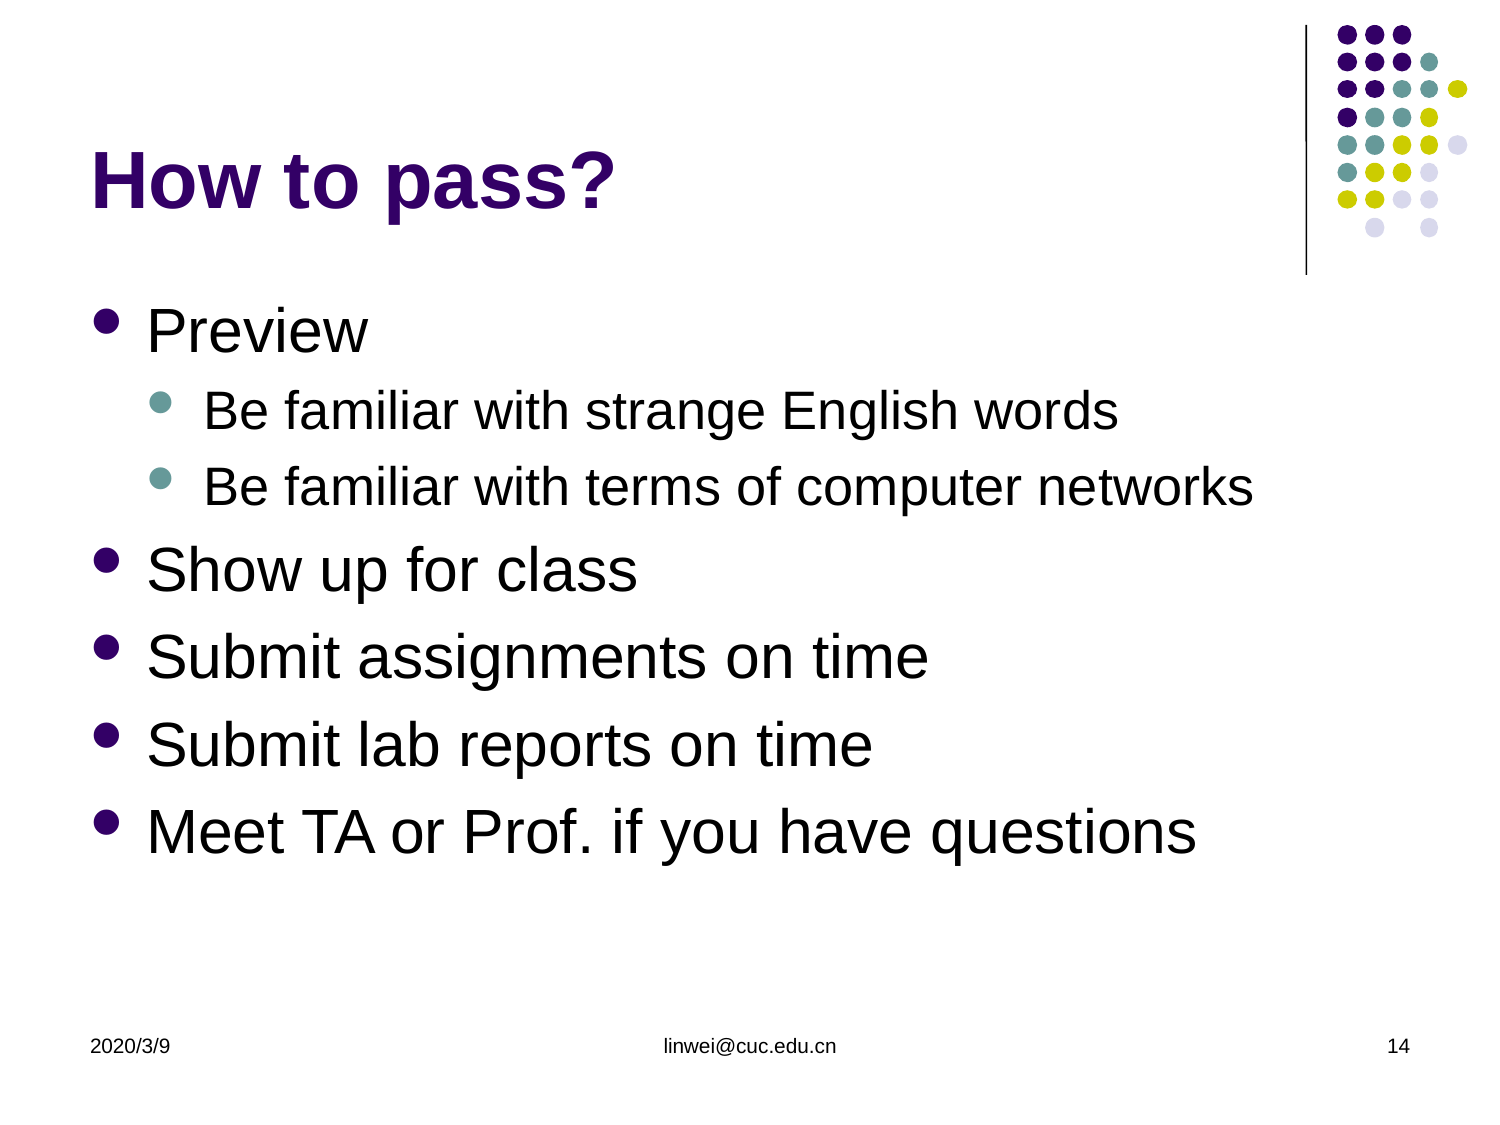

# How to pass?
Preview
Be familiar with strange English words
Be familiar with terms of computer networks
Show up for class
Submit assignments on time
Submit lab reports on time
Meet TA or Prof. if you have questions

2020/3/9
linwei@cuc.edu.cn
14